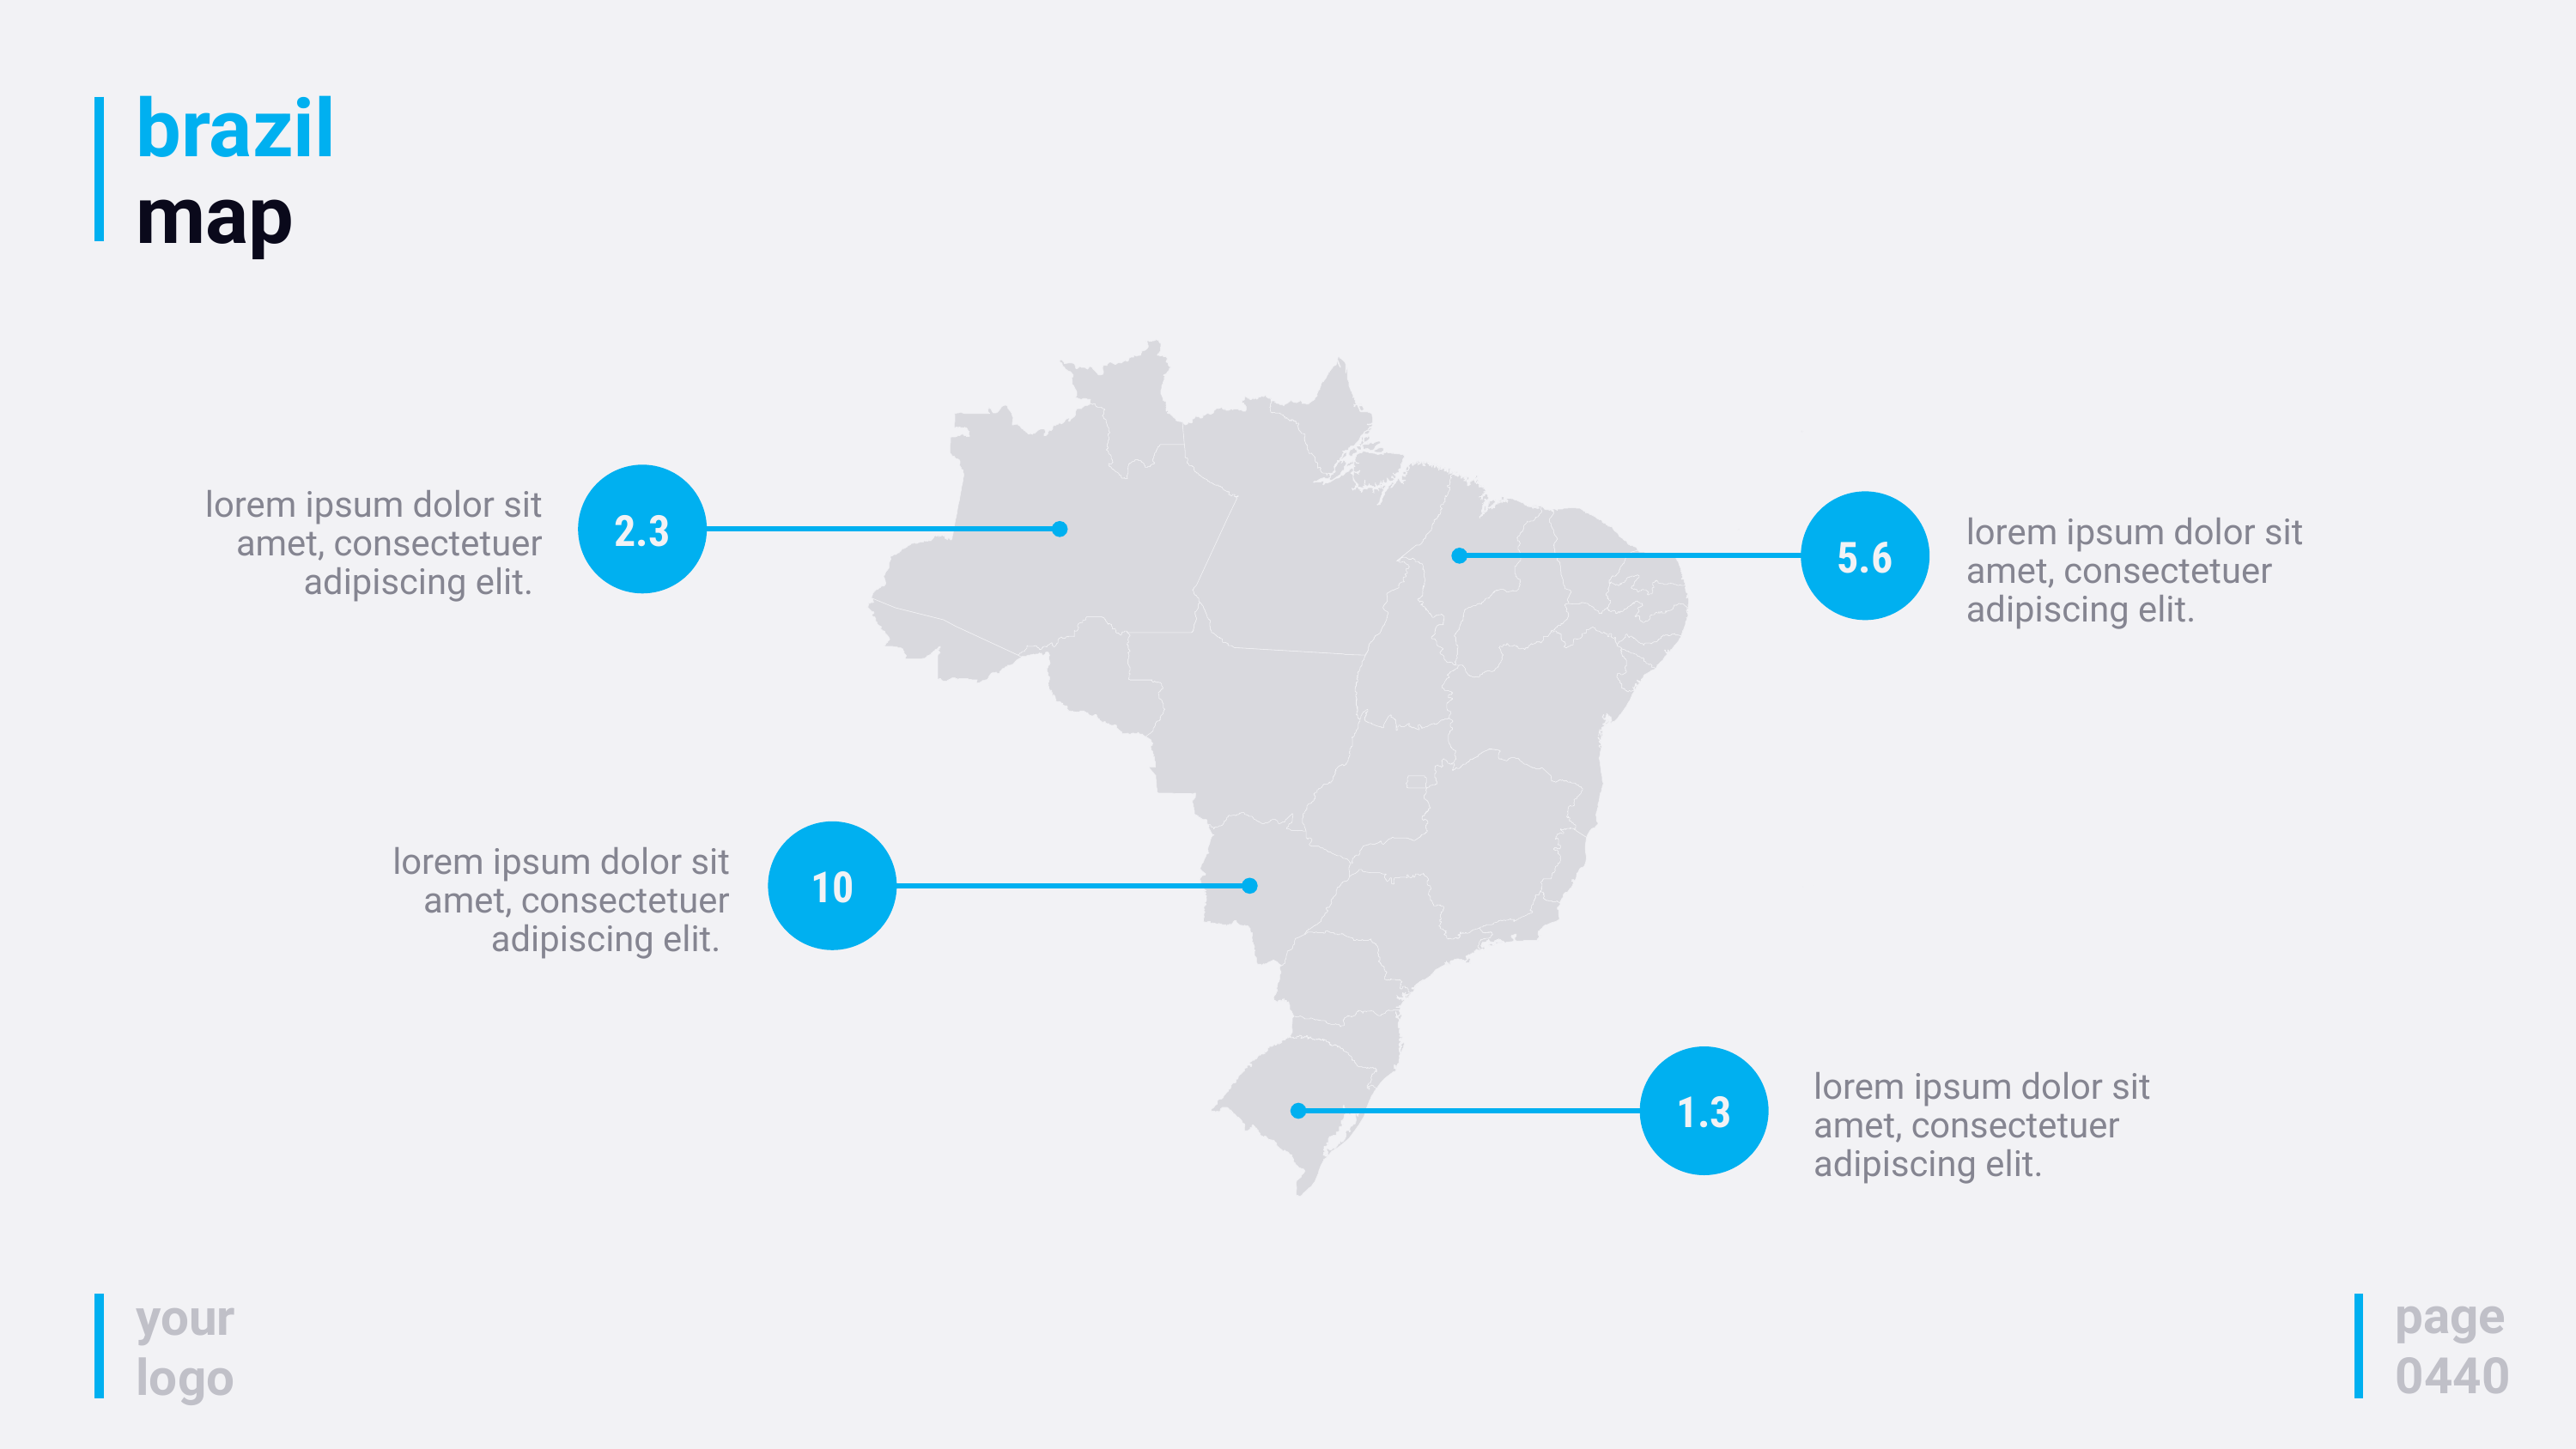

# brazil map

2.3
lorem ipsum dolor sit amet, consectetuer adipiscing elit.
5.6
lorem ipsum dolor sit amet, consectetuer adipiscing elit.
10
lorem ipsum dolor sit amet, consectetuer adipiscing elit.
1.3
lorem ipsum dolor sit amet, consectetuer adipiscing elit.
page
0440